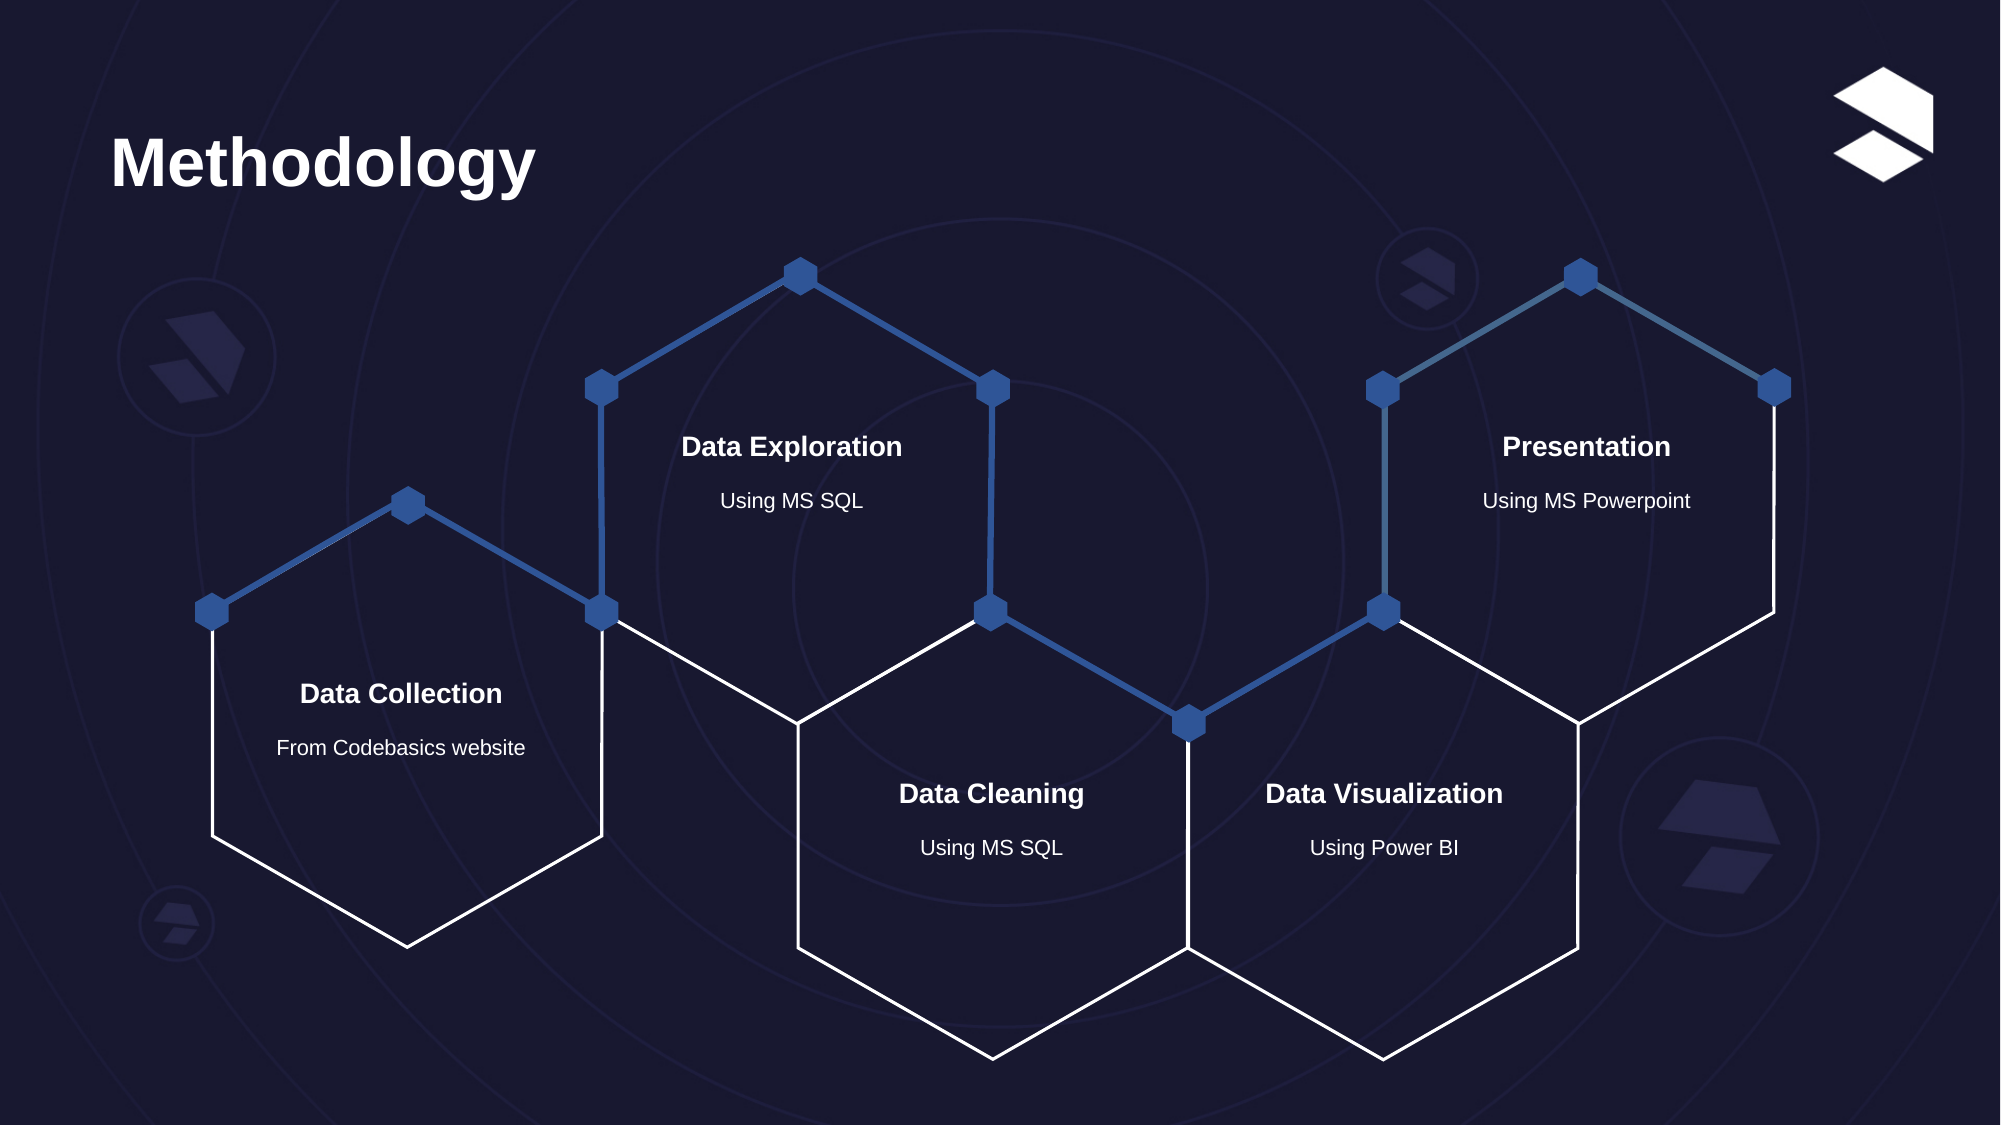

# Methodology
Data Exploration
Presentation
Using MS SQL
Using MS Powerpoint
Data Collection
From Codebasics website
Data Cleaning
Data Visualization
Using MS SQL
Using Power BI